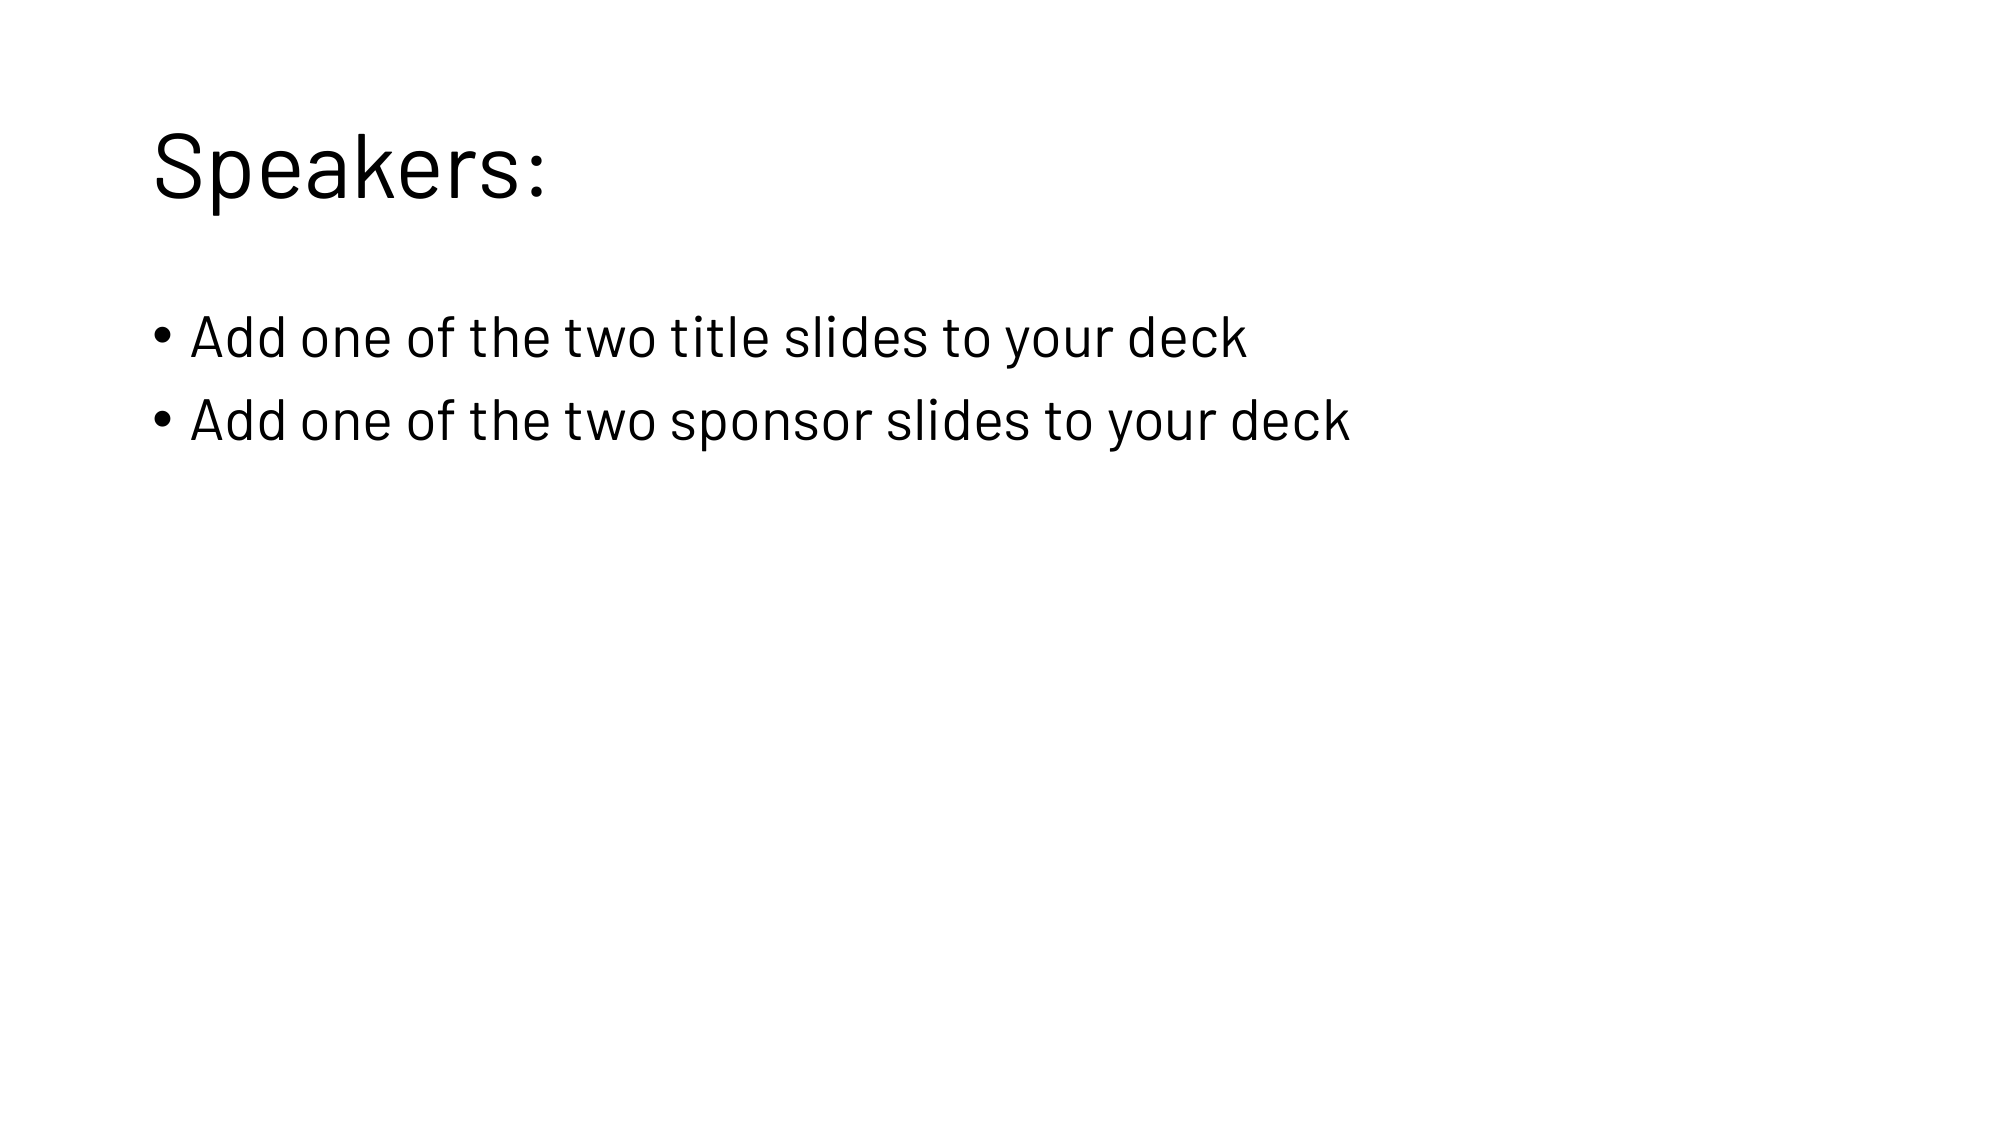

# Speakers:
Add one of the two title slides to your deck
Add one of the two sponsor slides to your deck